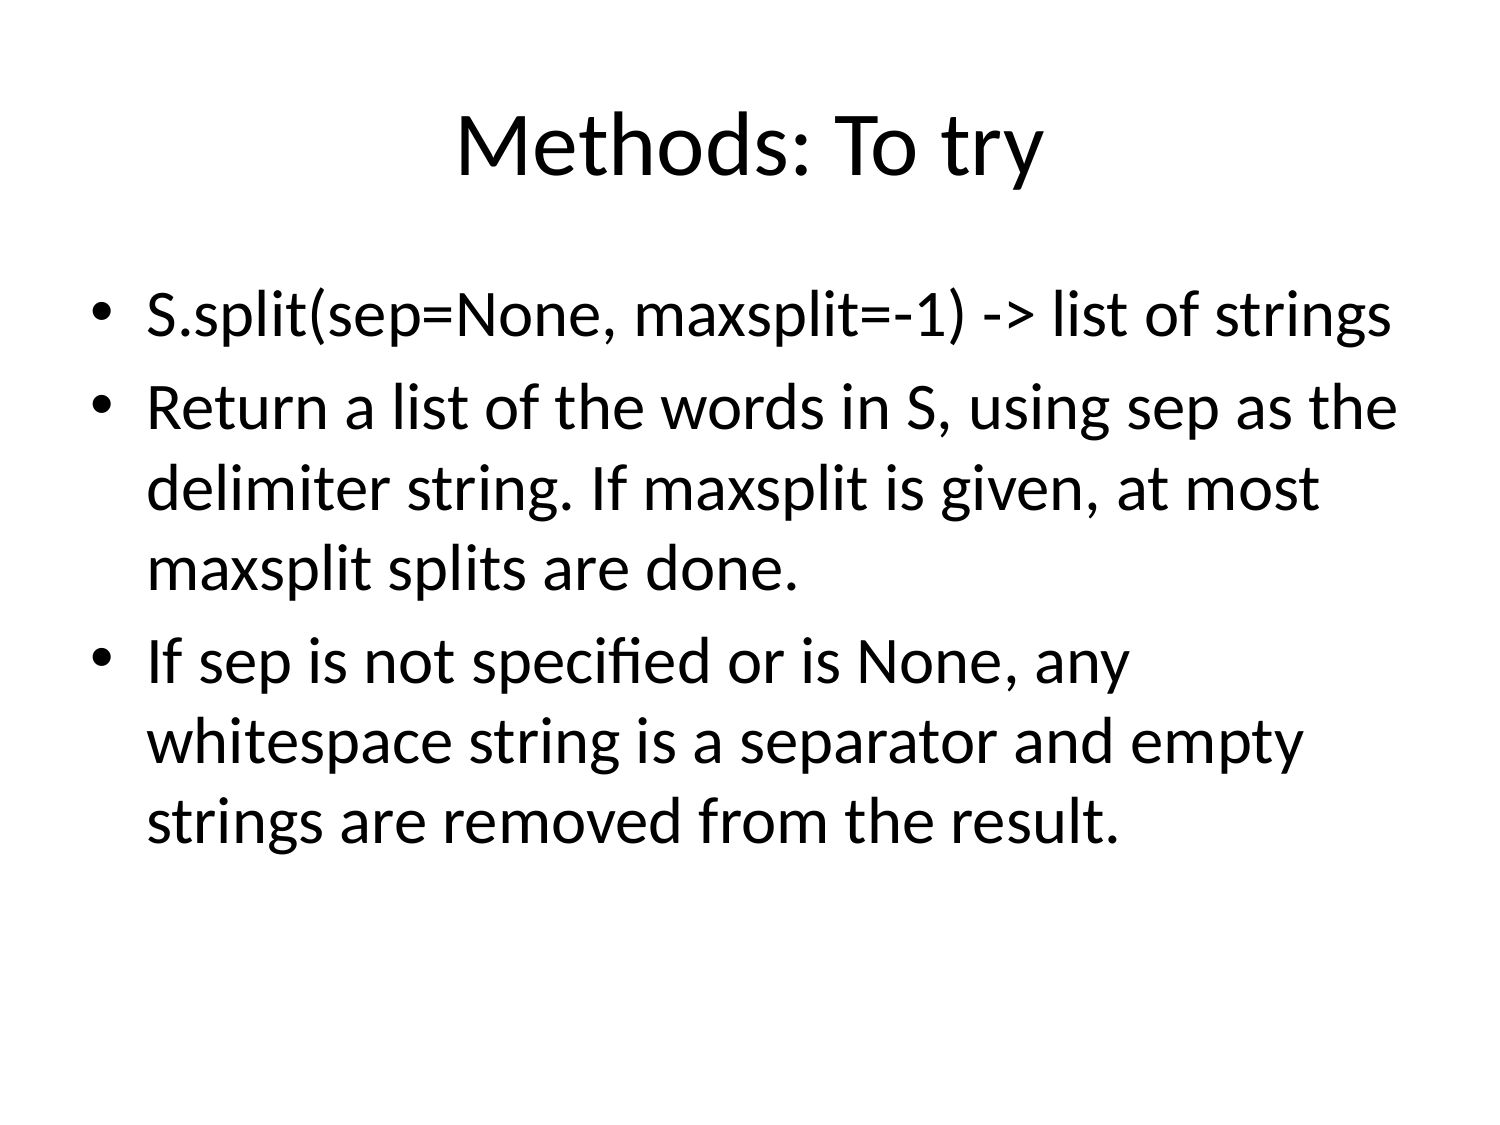

# Methods: To try
S.split(sep=None, maxsplit=-1) -> list of strings
Return a list of the words in S, using sep as the delimiter string. If maxsplit is given, at most maxsplit splits are done.
If sep is not specified or is None, any whitespace string is a separator and empty strings are removed from the result.